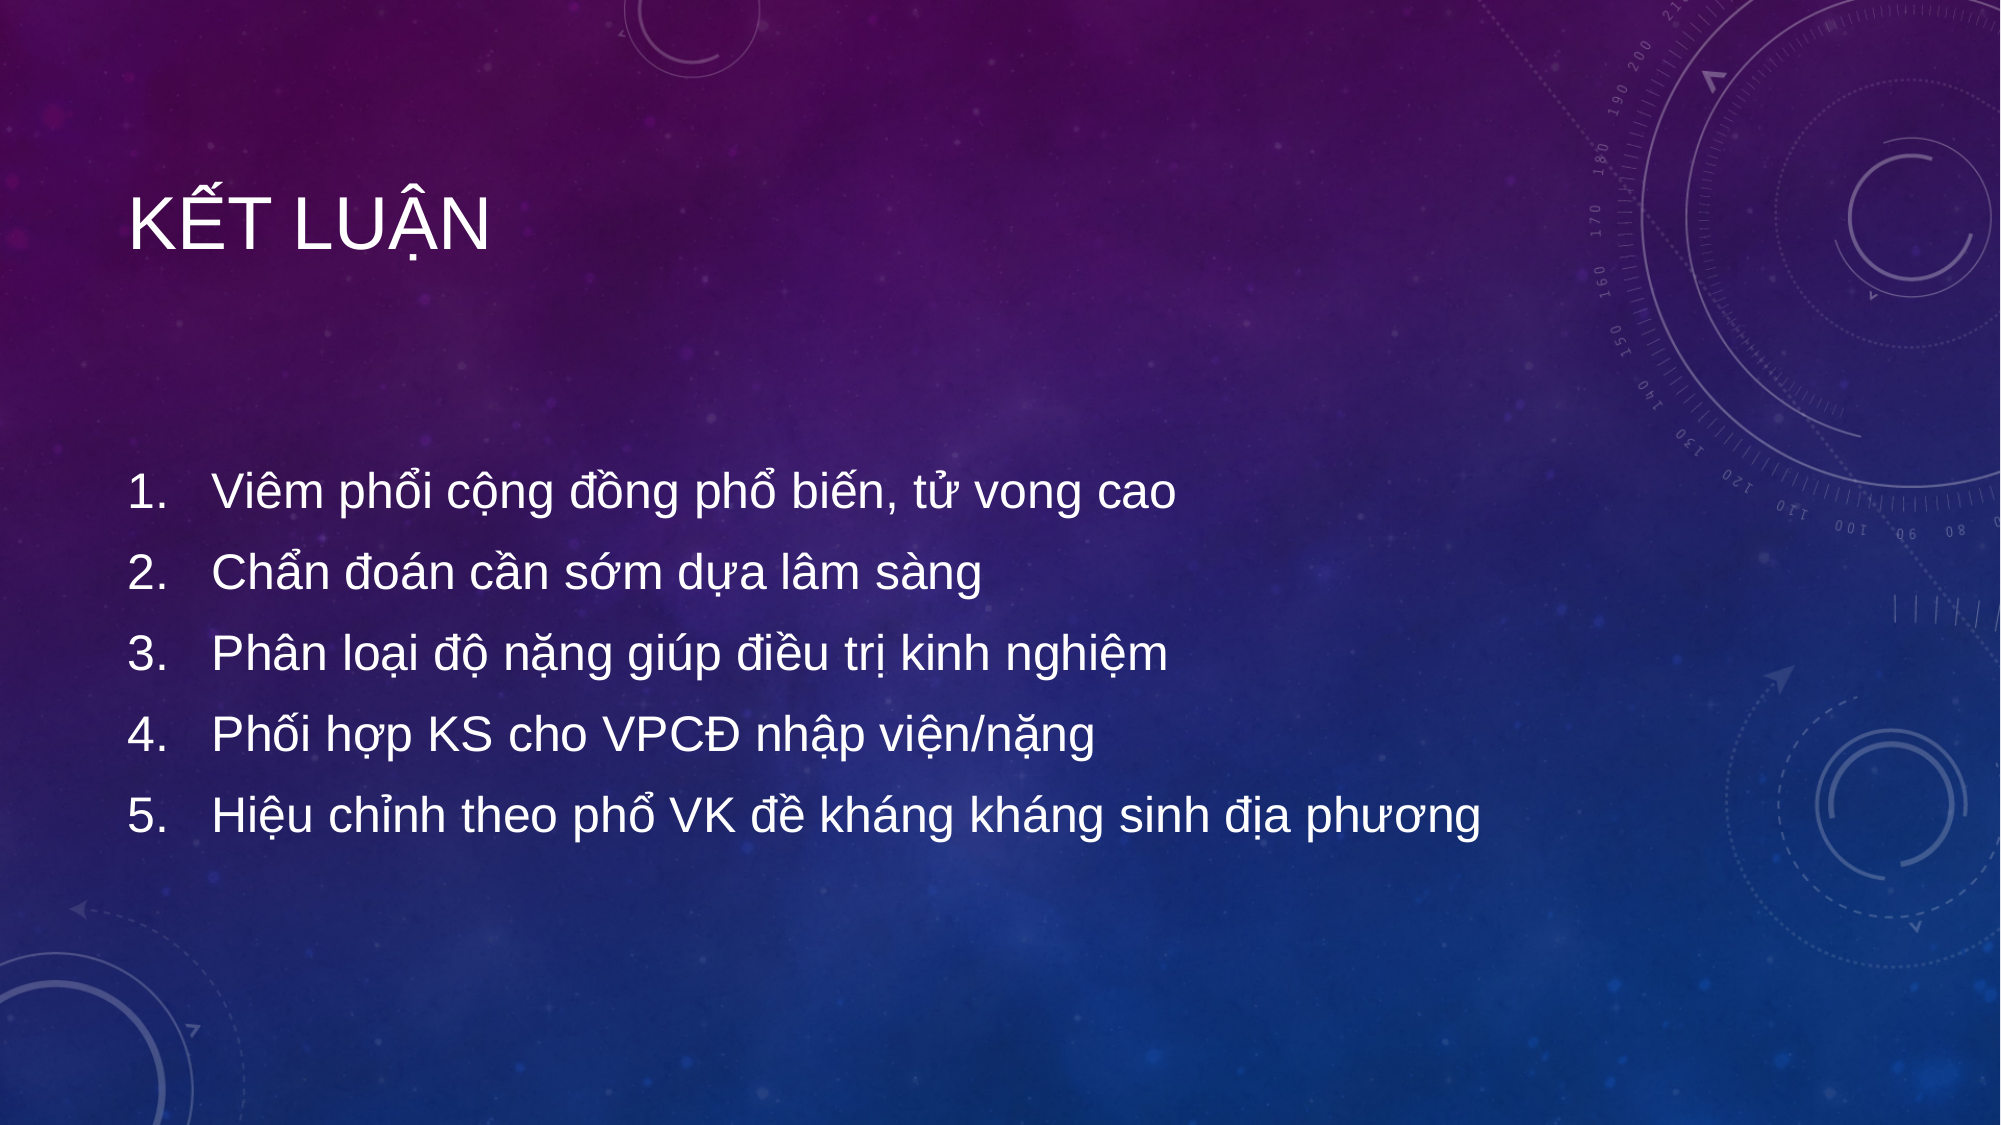

# Kết luận
Viêm phổi cộng đồng phổ biến, tử vong cao
Chẩn đoán cần sớm dựa lâm sàng
Phân loại độ nặng giúp điều trị kinh nghiệm
Phối hợp KS cho VPCĐ nhập viện/nặng
Hiệu chỉnh theo phổ VK đề kháng kháng sinh địa phương